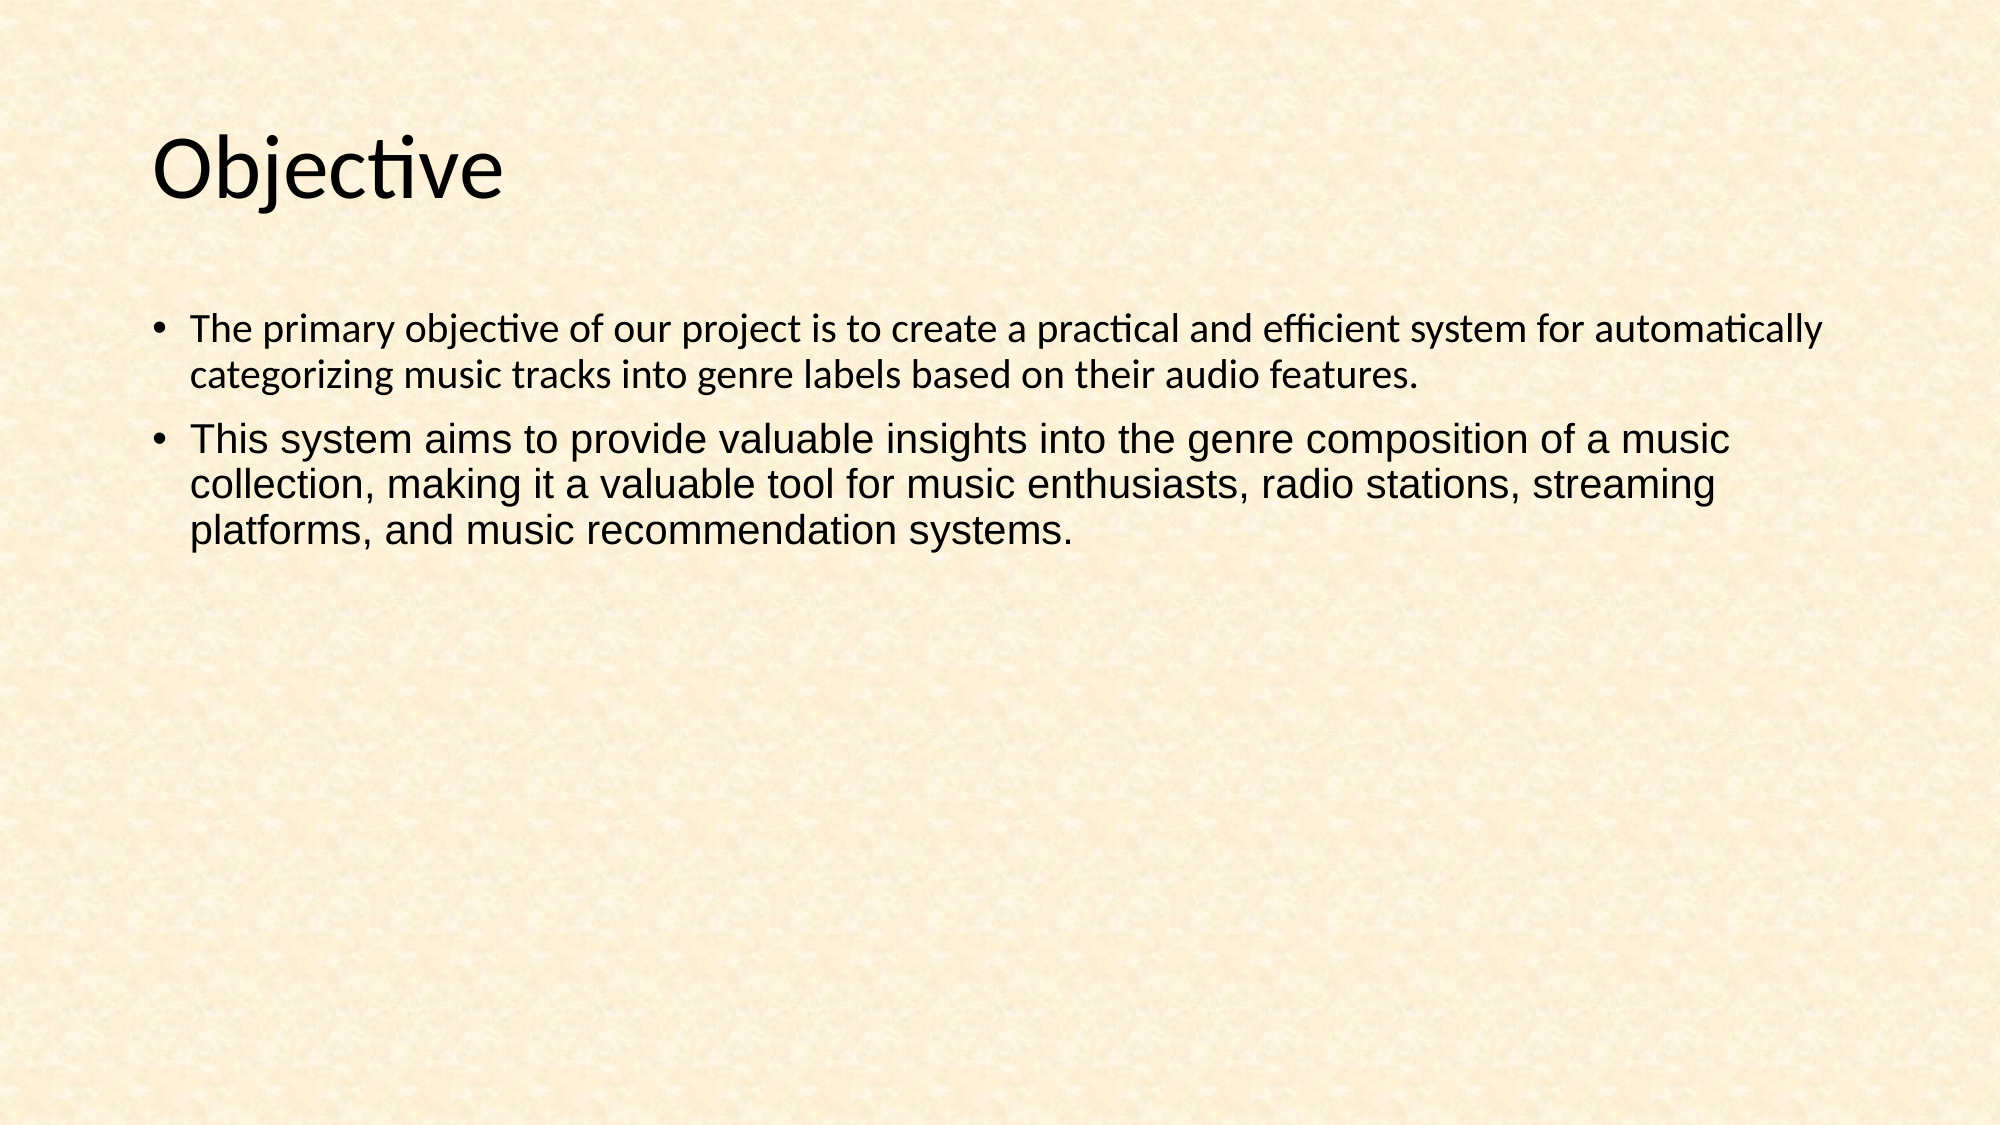

# Objective
The primary objective of our project is to create a practical and efficient system for automatically categorizing music tracks into genre labels based on their audio features.
This system aims to provide valuable insights into the genre composition of a music collection, making it a valuable tool for music enthusiasts, radio stations, streaming platforms, and music recommendation systems.